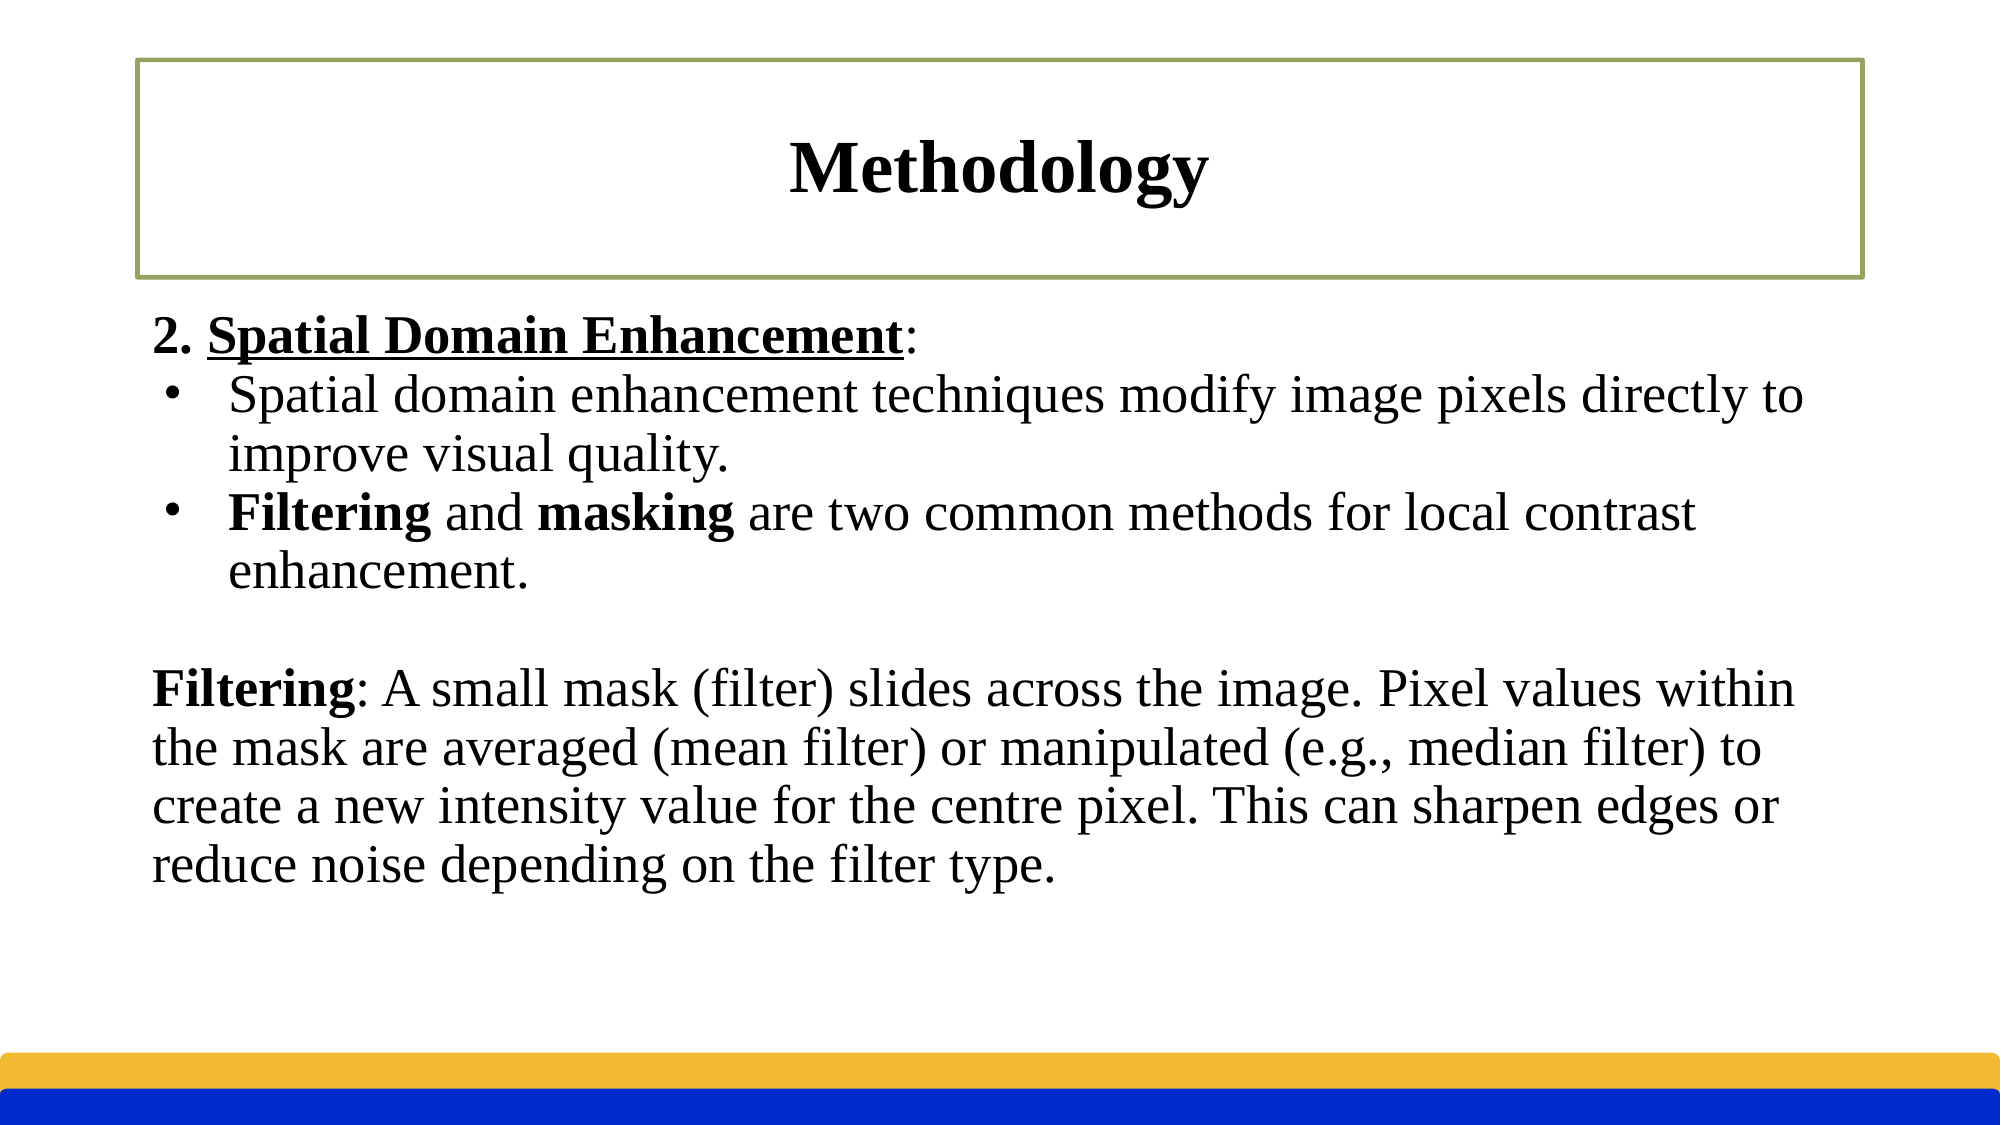

# Methodology
2. Spatial Domain Enhancement:
Spatial domain enhancement techniques modify image pixels directly to improve visual quality.
Filtering and masking are two common methods for local contrast enhancement.

Filtering: A small mask (filter) slides across the image. Pixel values within the mask are averaged (mean filter) or manipulated (e.g., median filter) to create a new intensity value for the centre pixel. This can sharpen edges or reduce noise depending on the filter type.